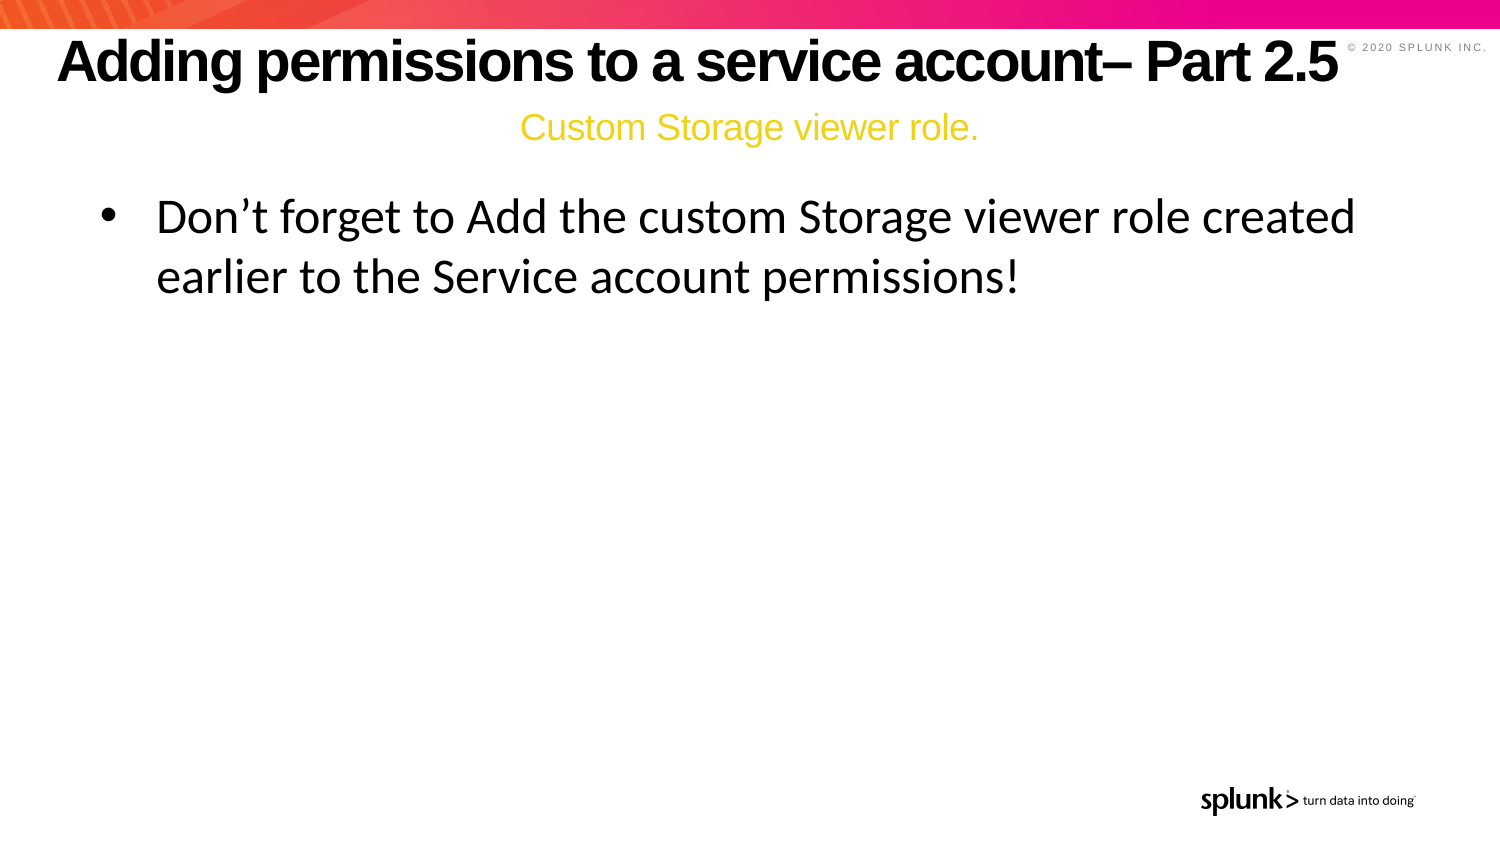

# Adding permissions to a service account– Part 2.5
Custom Storage viewer role.
Don’t forget to Add the custom Storage viewer role created earlier to the Service account permissions!